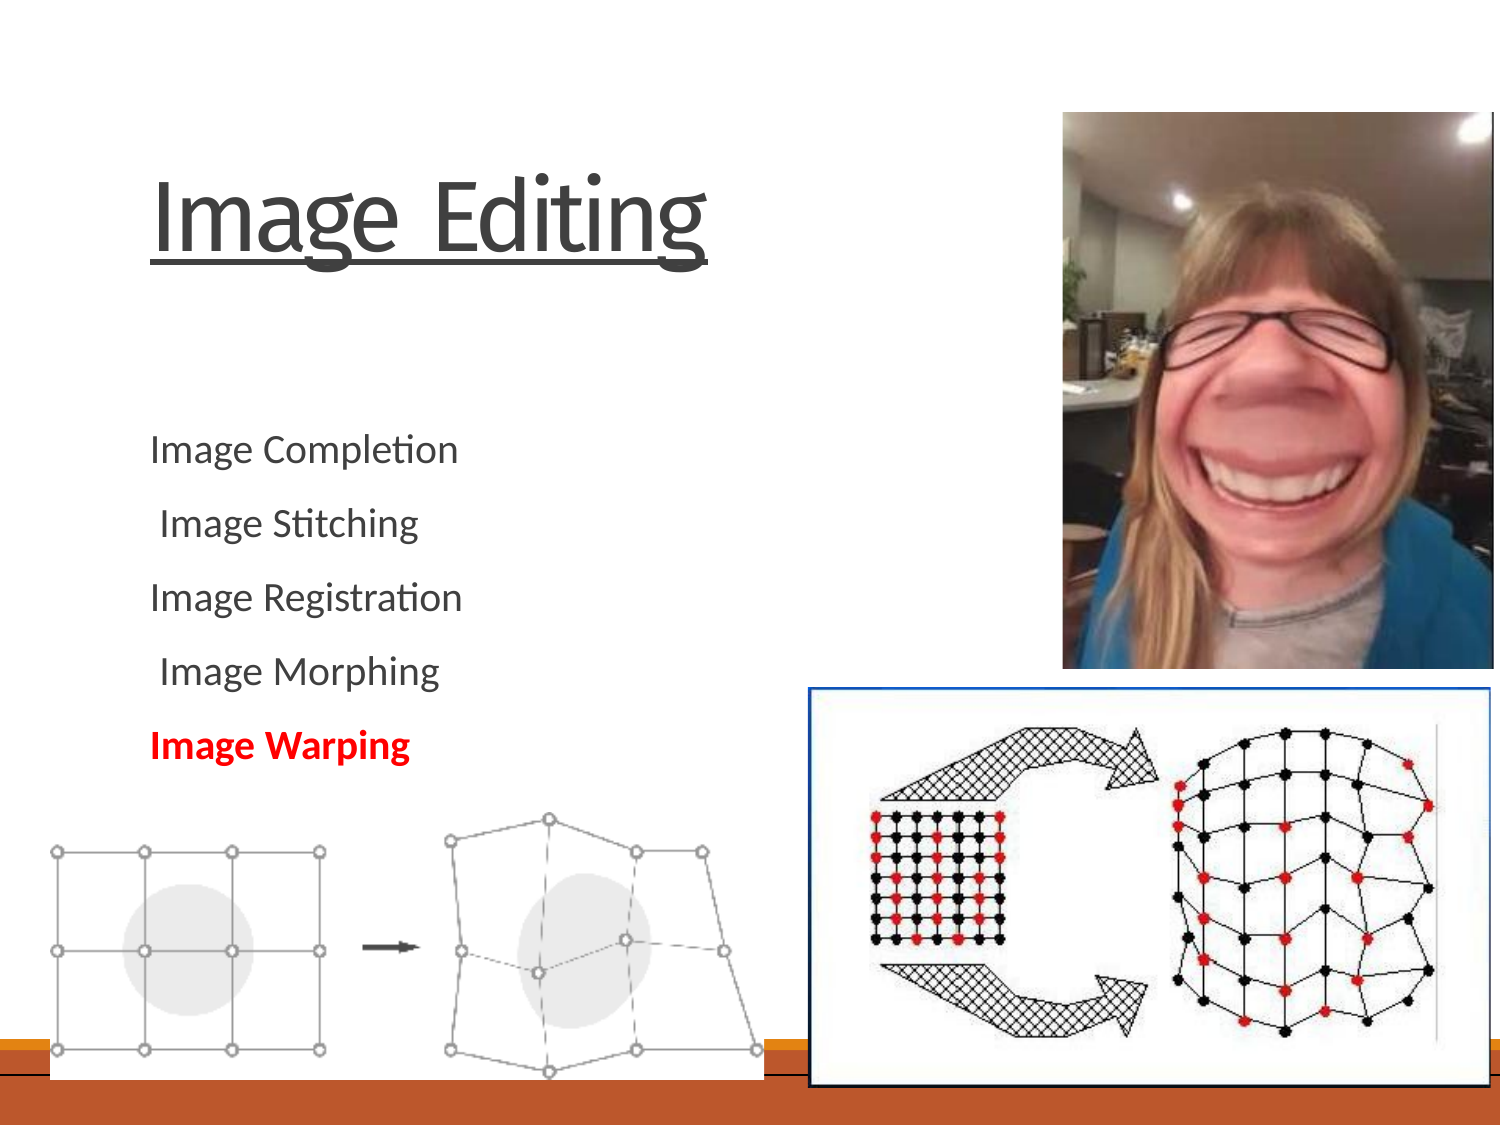

# Image Editing
Image Completion  Image Stitching  Image Registration  Image Morphing  Image Warping